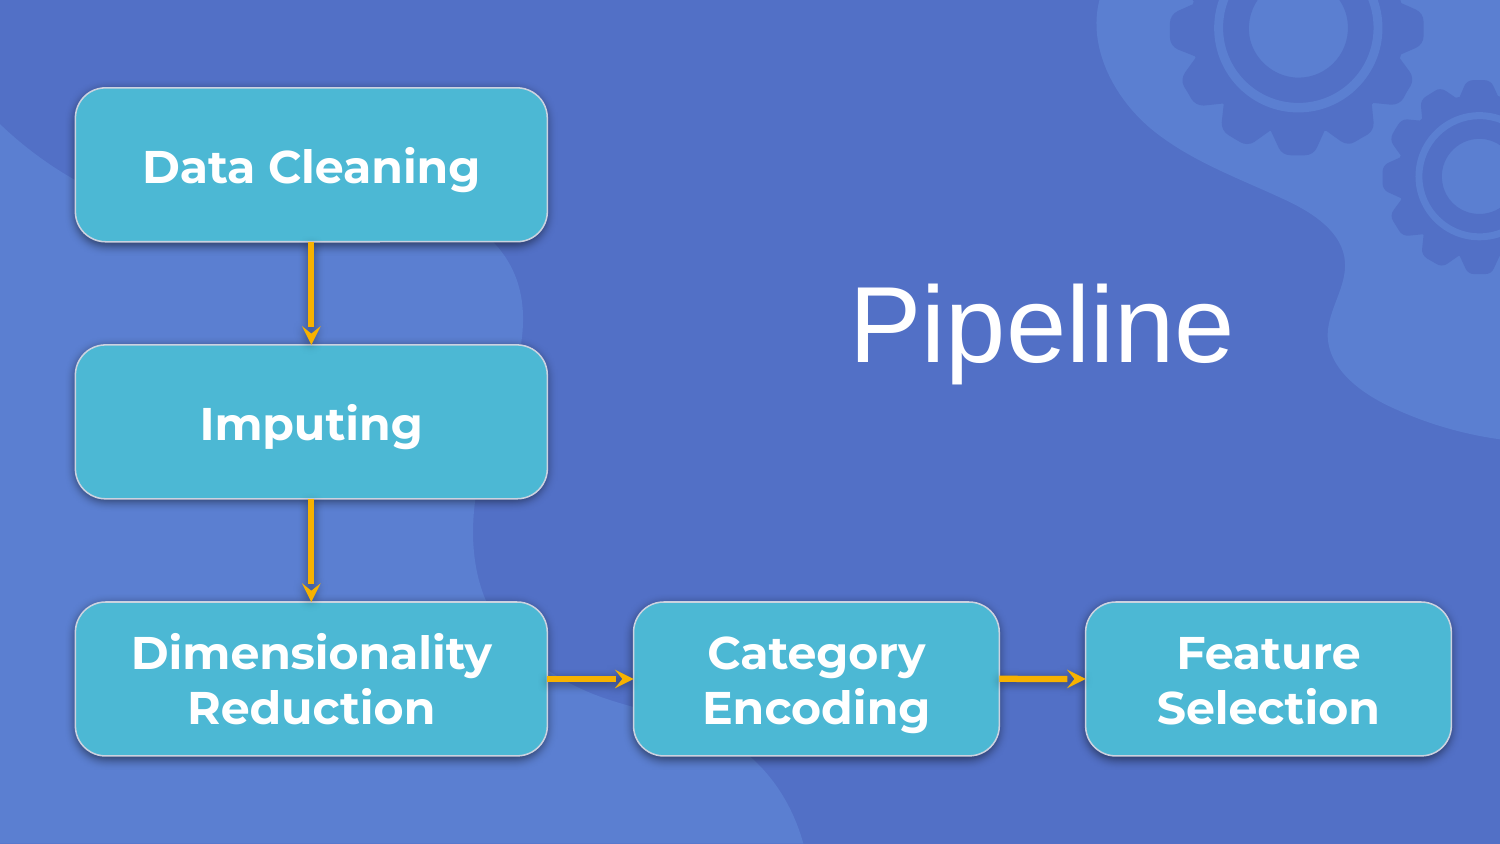

Data Cleaning
Pipeline
Imputing
Dimensionality Reduction
Category Encoding
Feature Selection